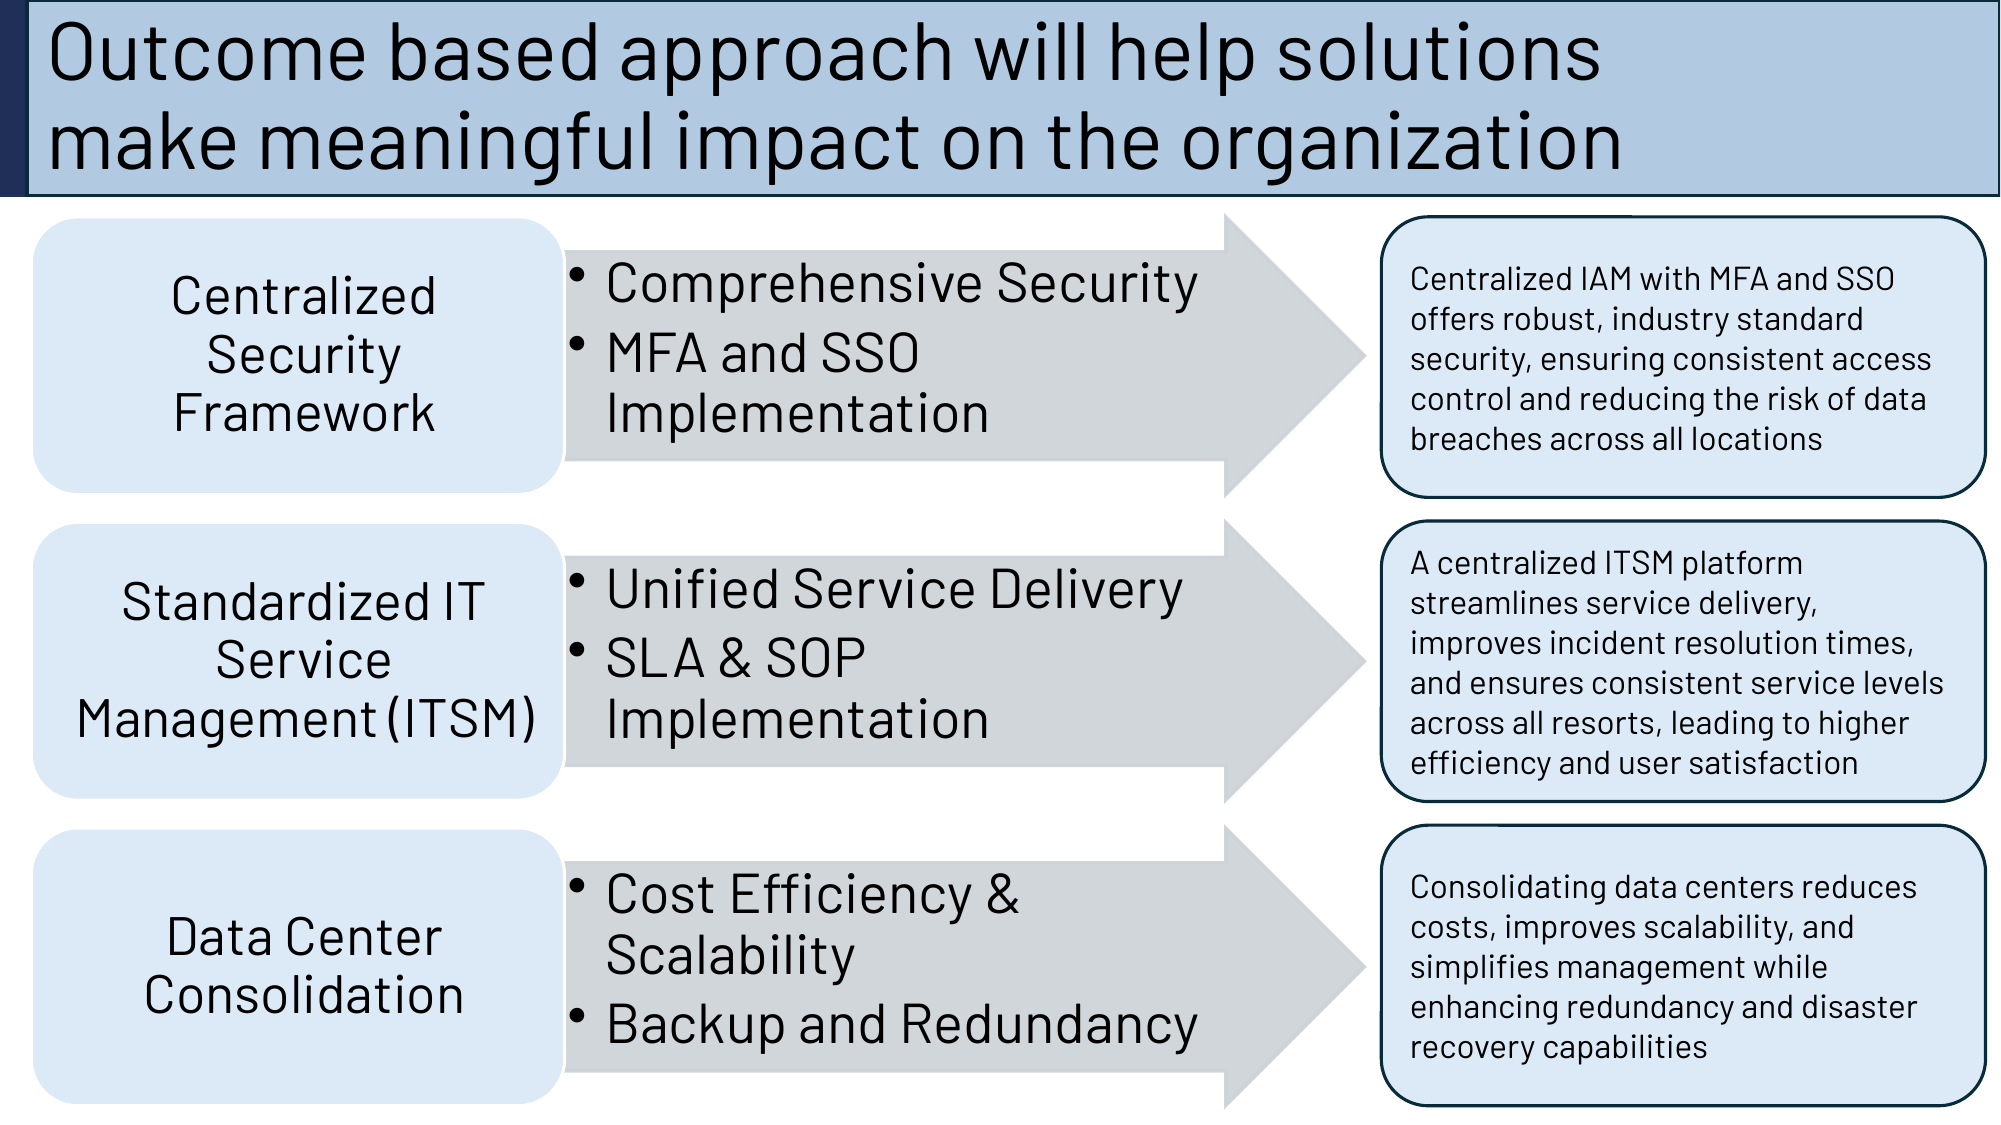

# Outcome based approach will help solutions make meaningful impact on the organization
Centralized IAM with MFA and SSO offers robust, industry standard security, ensuring consistent access control and reducing the risk of data breaches across all locations
Comprehensive Security
MFA and SSO Implementation
Centralized Security Framework
Unified Service Delivery
SLA & SOP Implementation
Standardized IT Service Management (ITSM)
Cost Efficiency & Scalability
Backup and Redundancy
Data Center Consolidation
A centralized ITSM platform streamlines service delivery, improves incident resolution times, and ensures consistent service levels across all resorts, leading to higher efficiency and user satisfaction
Consolidating data centers reduces costs, improves scalability, and simplifies management while enhancing redundancy and disaster recovery capabilities